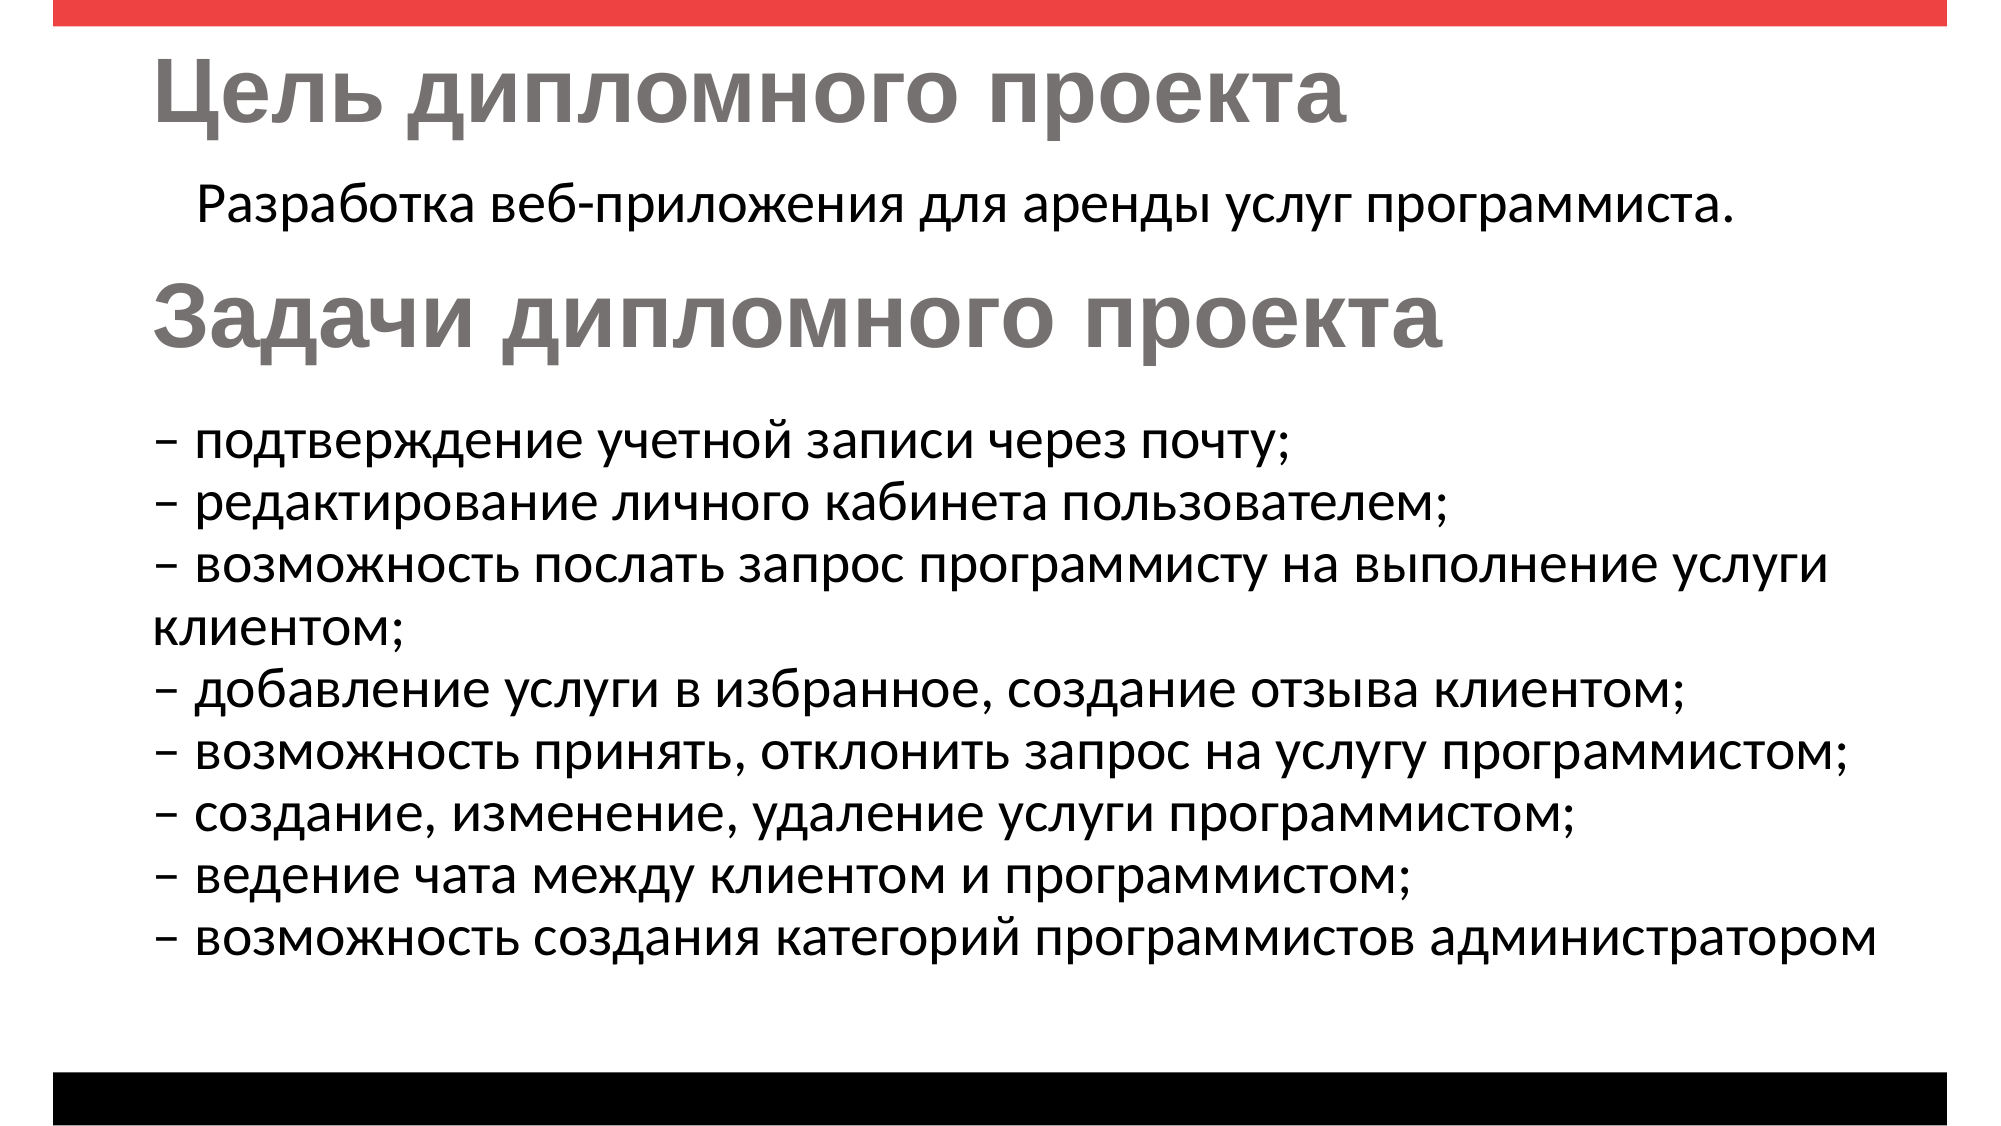

# Цель дипломного проекта
	Разработка веб-приложения для аренды услуг программиста.

Задачи дипломного проекта
– подтверждение учетной записи через почту;
– редактирование личного кабинета пользователем;
– возможность послать запрос программисту на выполнение услуги клиентом;
– добавление услуги в избранное, создание отзыва клиентом;
– возможность принять, отклонить запрос на услугу программистом;
– создание, изменение, удаление услуги программистом;
– ведение чата между клиентом и программистом;
– возможность создания категорий программистов администратором